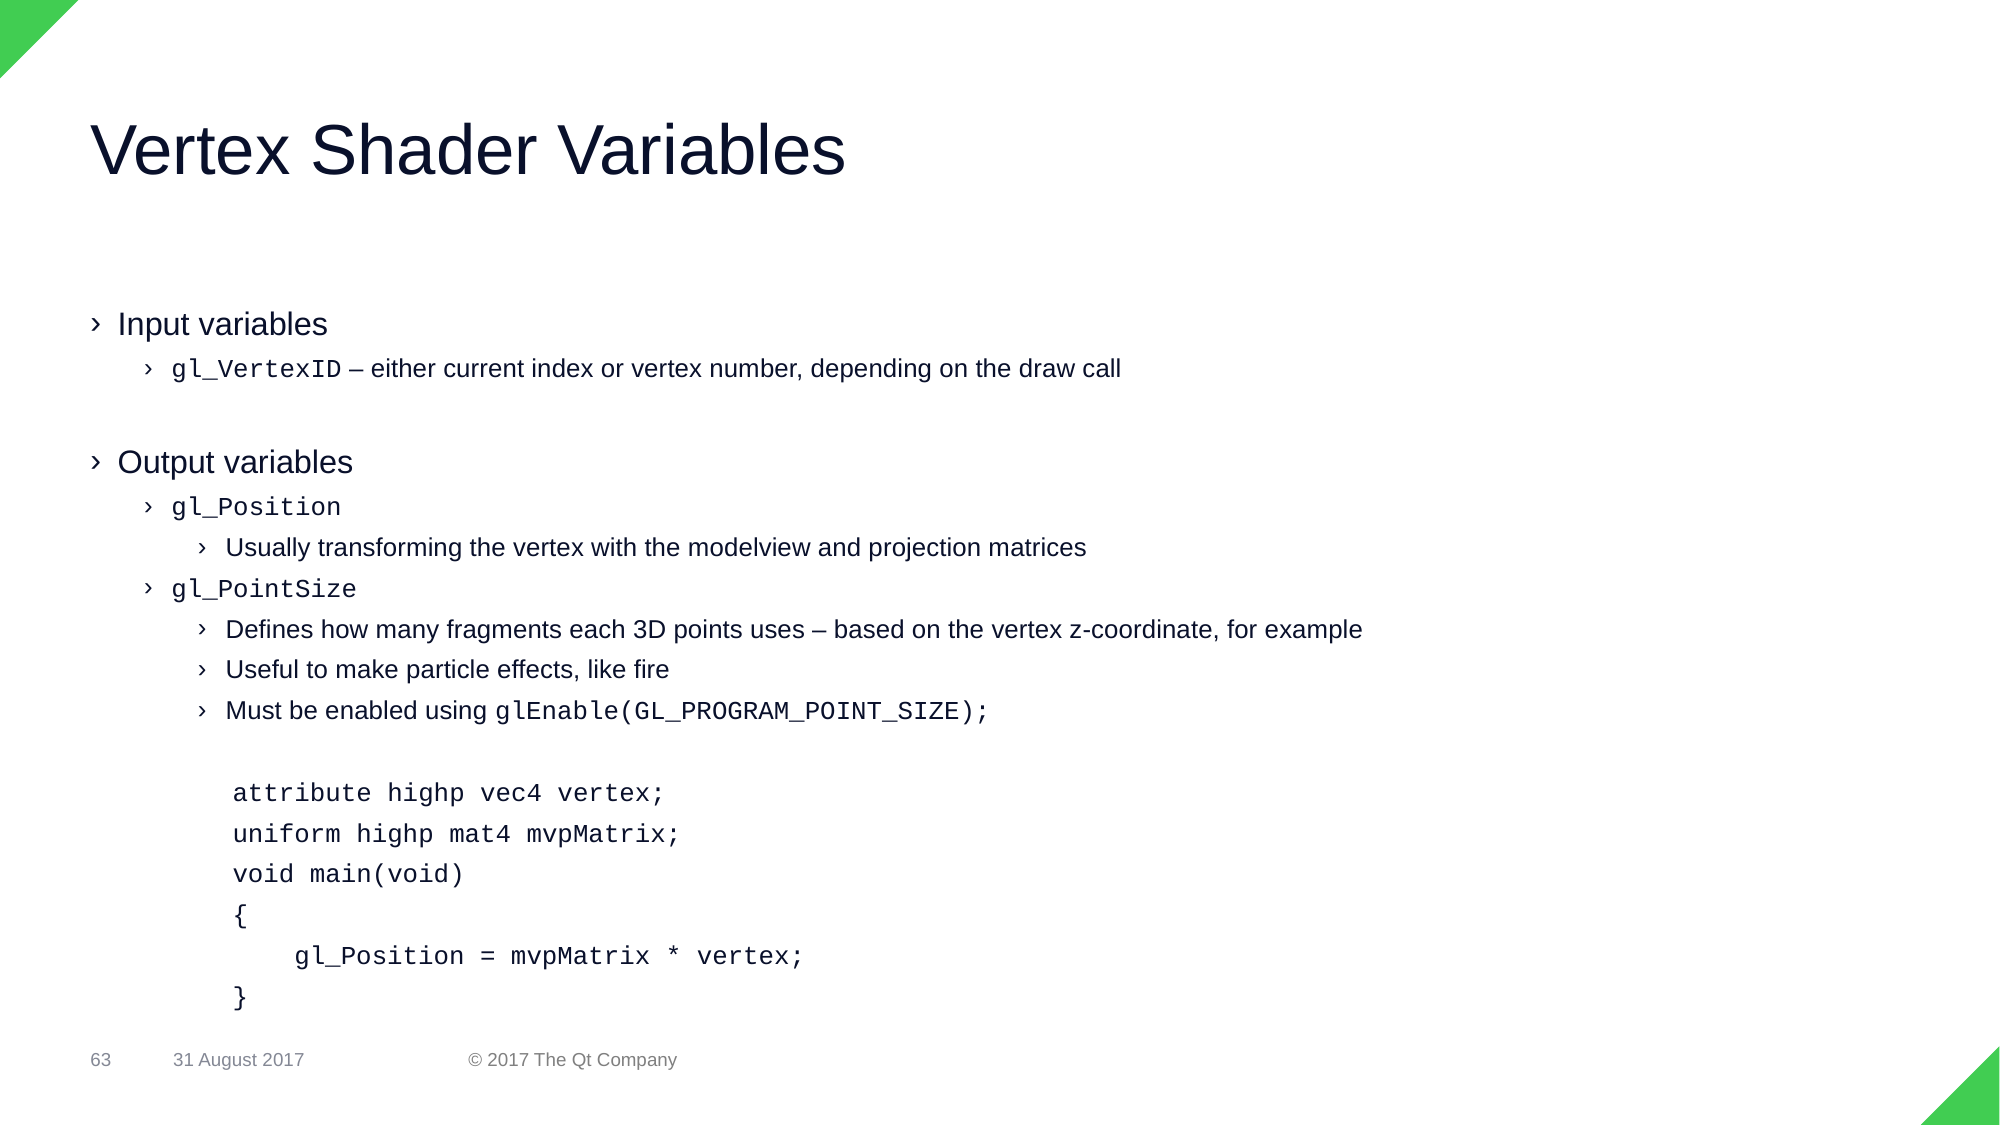

# Vertex Shader Variables
Input variables
gl_VertexID – either current index or vertex number, depending on the draw call

Output variables
gl_Position
Usually transforming the vertex with the modelview and projection matrices
gl_PointSize
Defines how many fragments each 3D points uses – based on the vertex z-coordinate, for example
Useful to make particle effects, like fire
Must be enabled using glEnable(GL_PROGRAM_POINT_SIZE);

attribute highp vec4 vertex;
uniform highp mat4 mvpMatrix;
void main(void)
{
    gl_Position = mvpMatrix * vertex;
}

63
31 August 2017
© 2017 The Qt Company